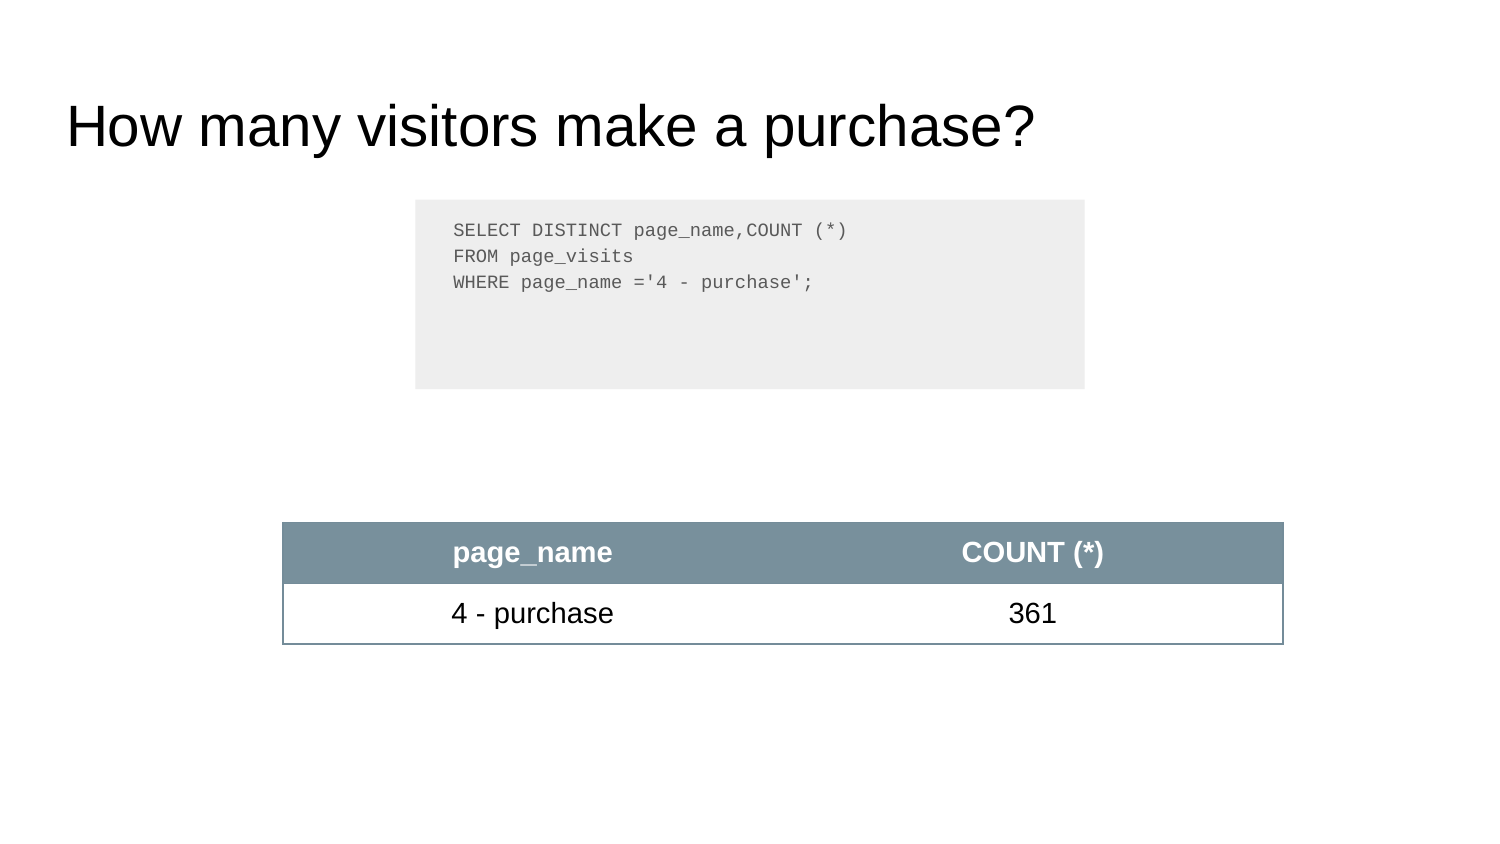

# How many visitors make a purchase?
SELECT DISTINCT page_name,COUNT (*)
FROM page_visits
WHERE page_name ='4 - purchase';
| page\_name | COUNT (\*) |
| --- | --- |
| 4 - purchase | 361 |